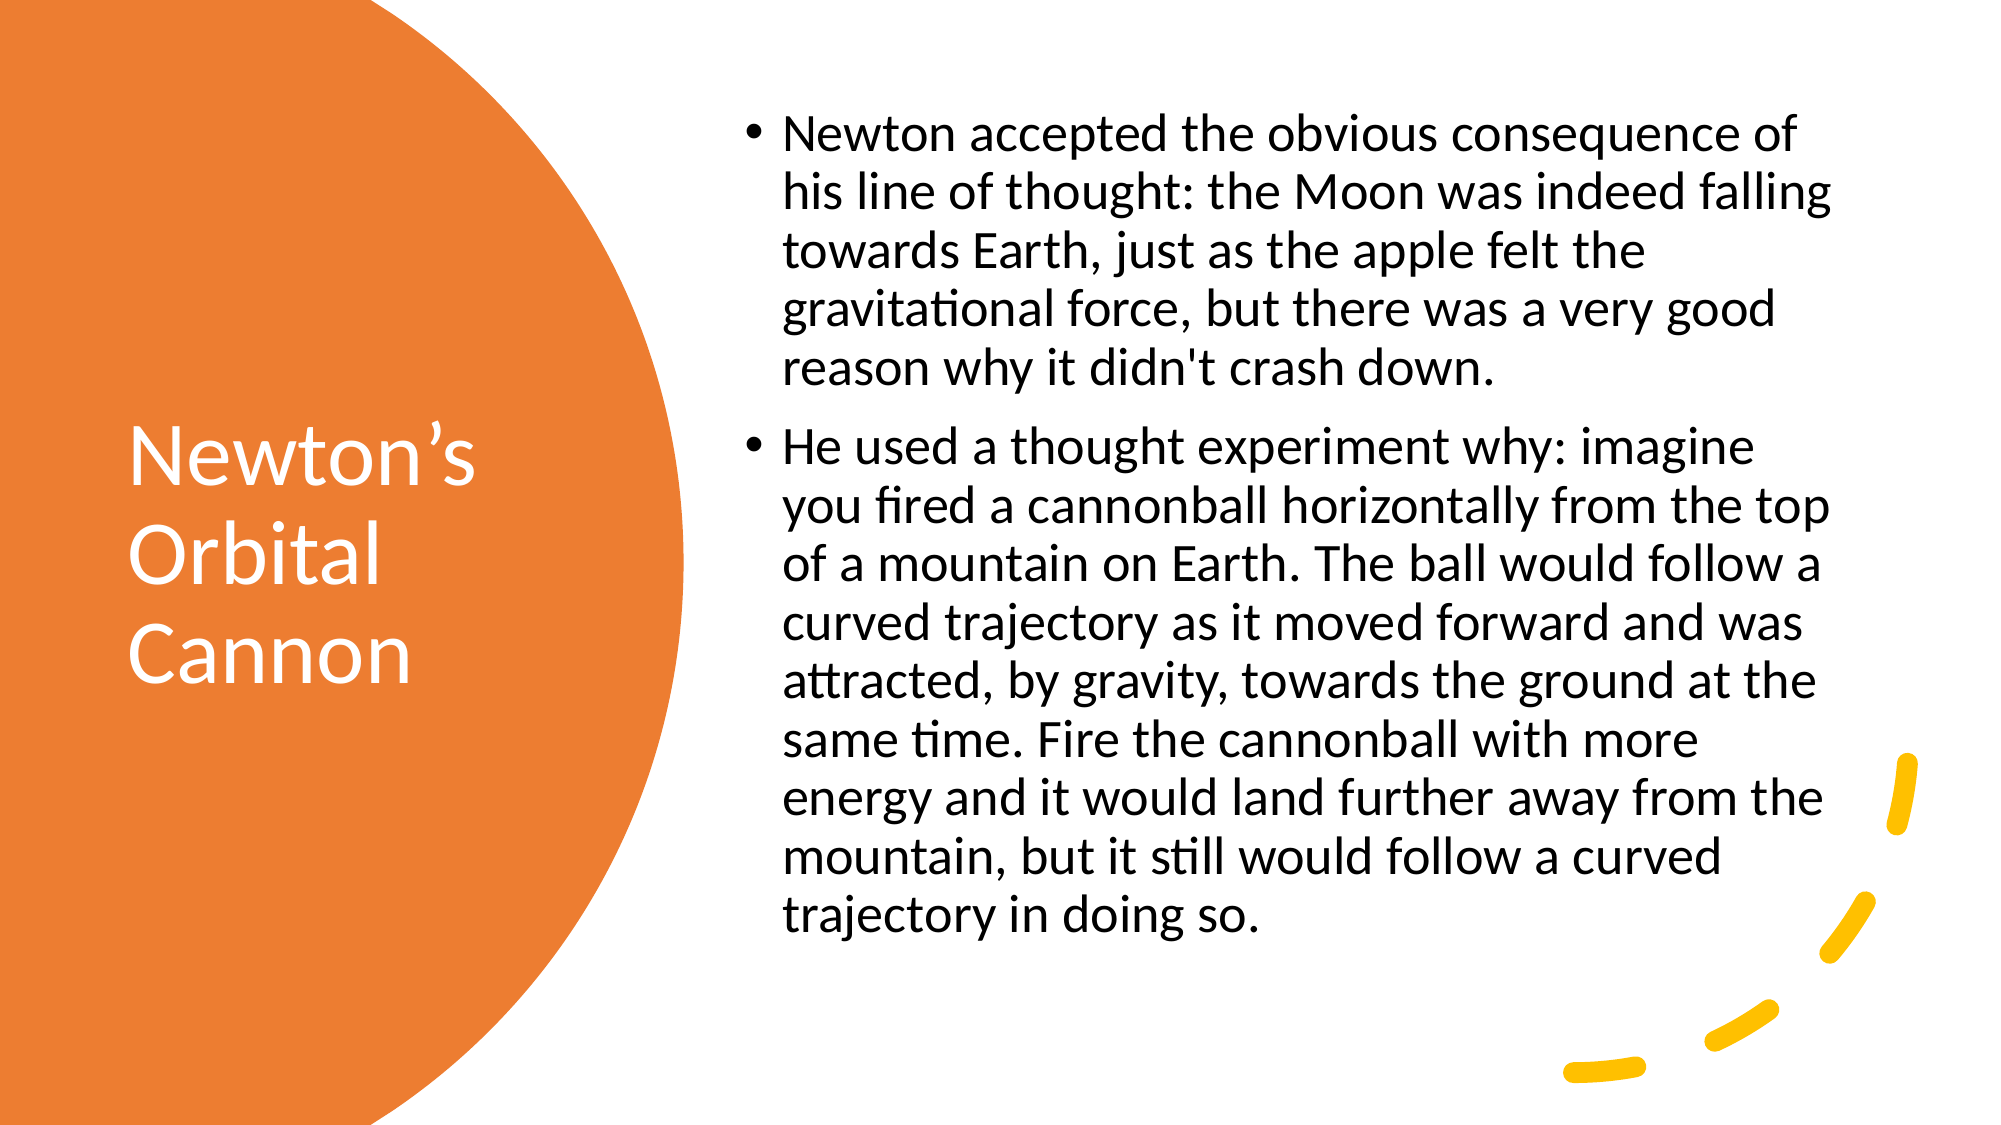

Newton accepted the obvious consequence of his line of thought: the Moon was indeed falling towards Earth, just as the apple felt the gravitational force, but there was a very good reason why it didn't crash down.
He used a thought experiment why: imagine you fired a cannonball horizontally from the top of a mountain on Earth. The ball would follow a curved trajectory as it moved forward and was attracted, by gravity, towards the ground at the same time. Fire the cannonball with more energy and it would land further away from the mountain, but it still would follow a curved trajectory in doing so.

# Newton’s Orbital Cannon